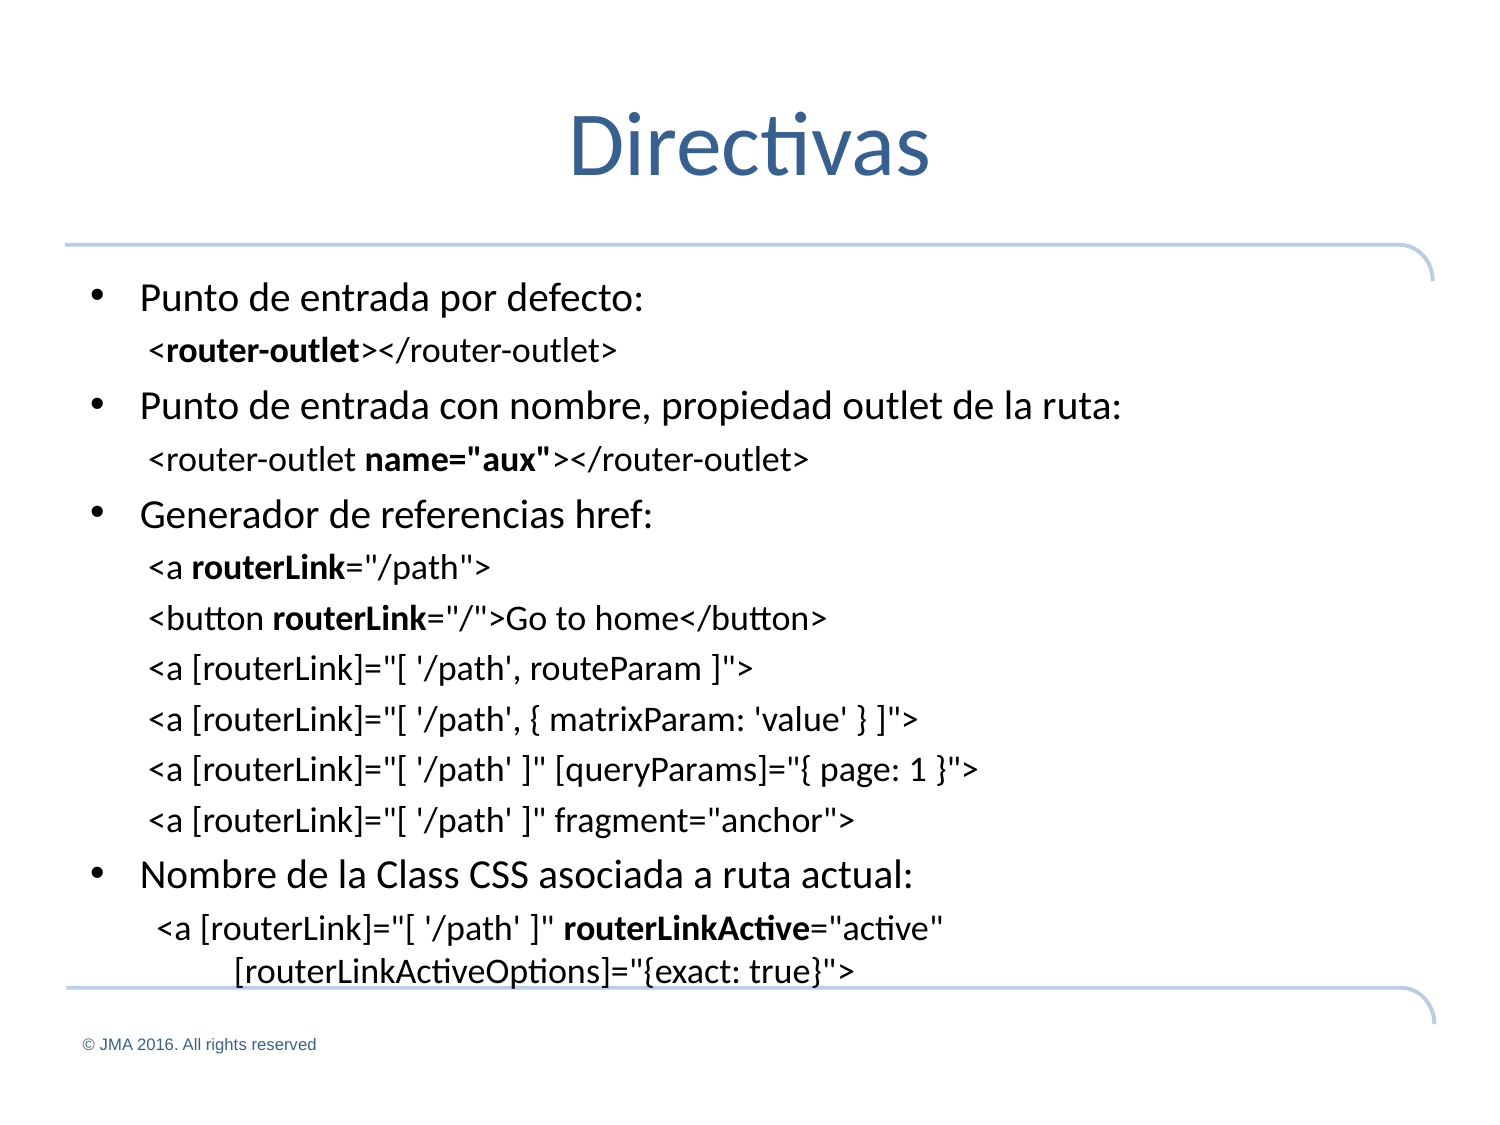

# Directivas
Punto de entrada por defecto:
<router-outlet></router-outlet>
Punto de entrada con nombre, propiedad outlet de la ruta:
<router-outlet name="aux"></router-outlet>
Generador de referencias href:
<a routerLink="/path">
<button routerLink="/">Go to home</button>
<a [routerLink]="[ '/path', routeParam ]">
<a [routerLink]="[ '/path', { matrixParam: 'value' } ]">
<a [routerLink]="[ '/path' ]" [queryParams]="{ page: 1 }">
<a [routerLink]="[ '/path' ]" fragment="anchor">
Nombre de la Class CSS asociada a ruta actual:
 <a [routerLink]="[ '/path' ]" routerLinkActive="active" [routerLinkActiveOptions]="{exact: true}">